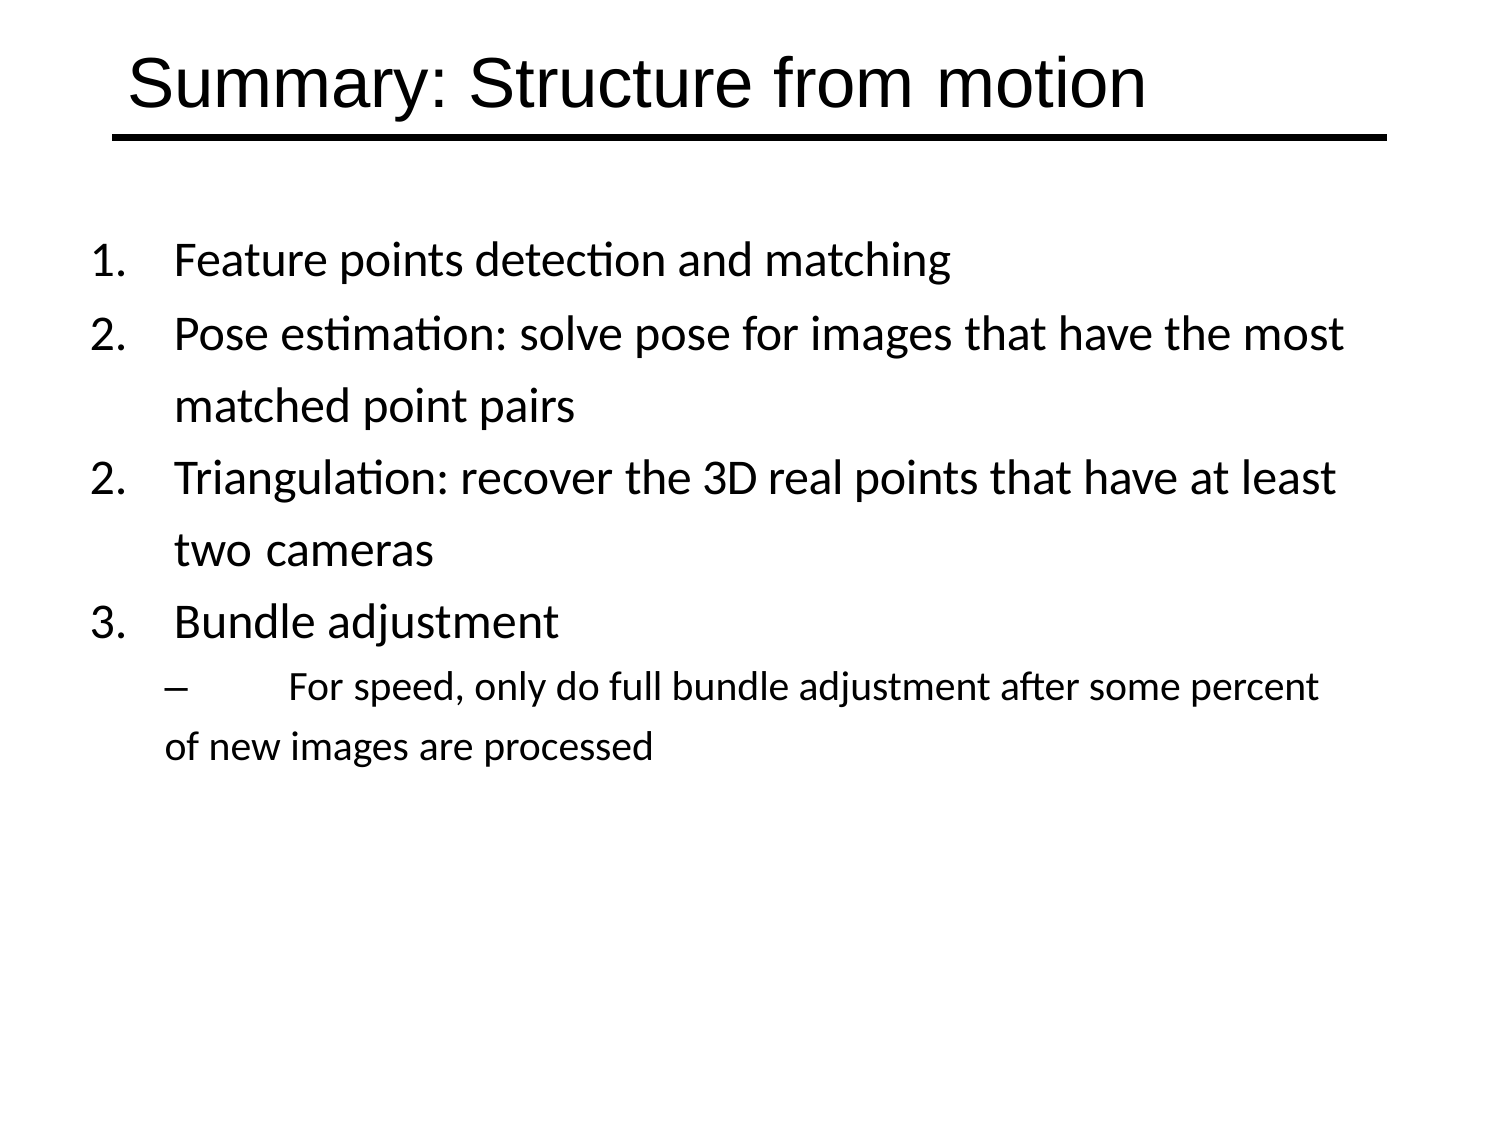

# Summary: Structure from motion
Feature points detection and matching
Pose estimation: solve pose for images that have the most matched point pairs
Triangulation: recover the 3D real points that have at least two cameras
Bundle adjustment
–	For speed, only do full bundle adjustment after some percent of new images are processed